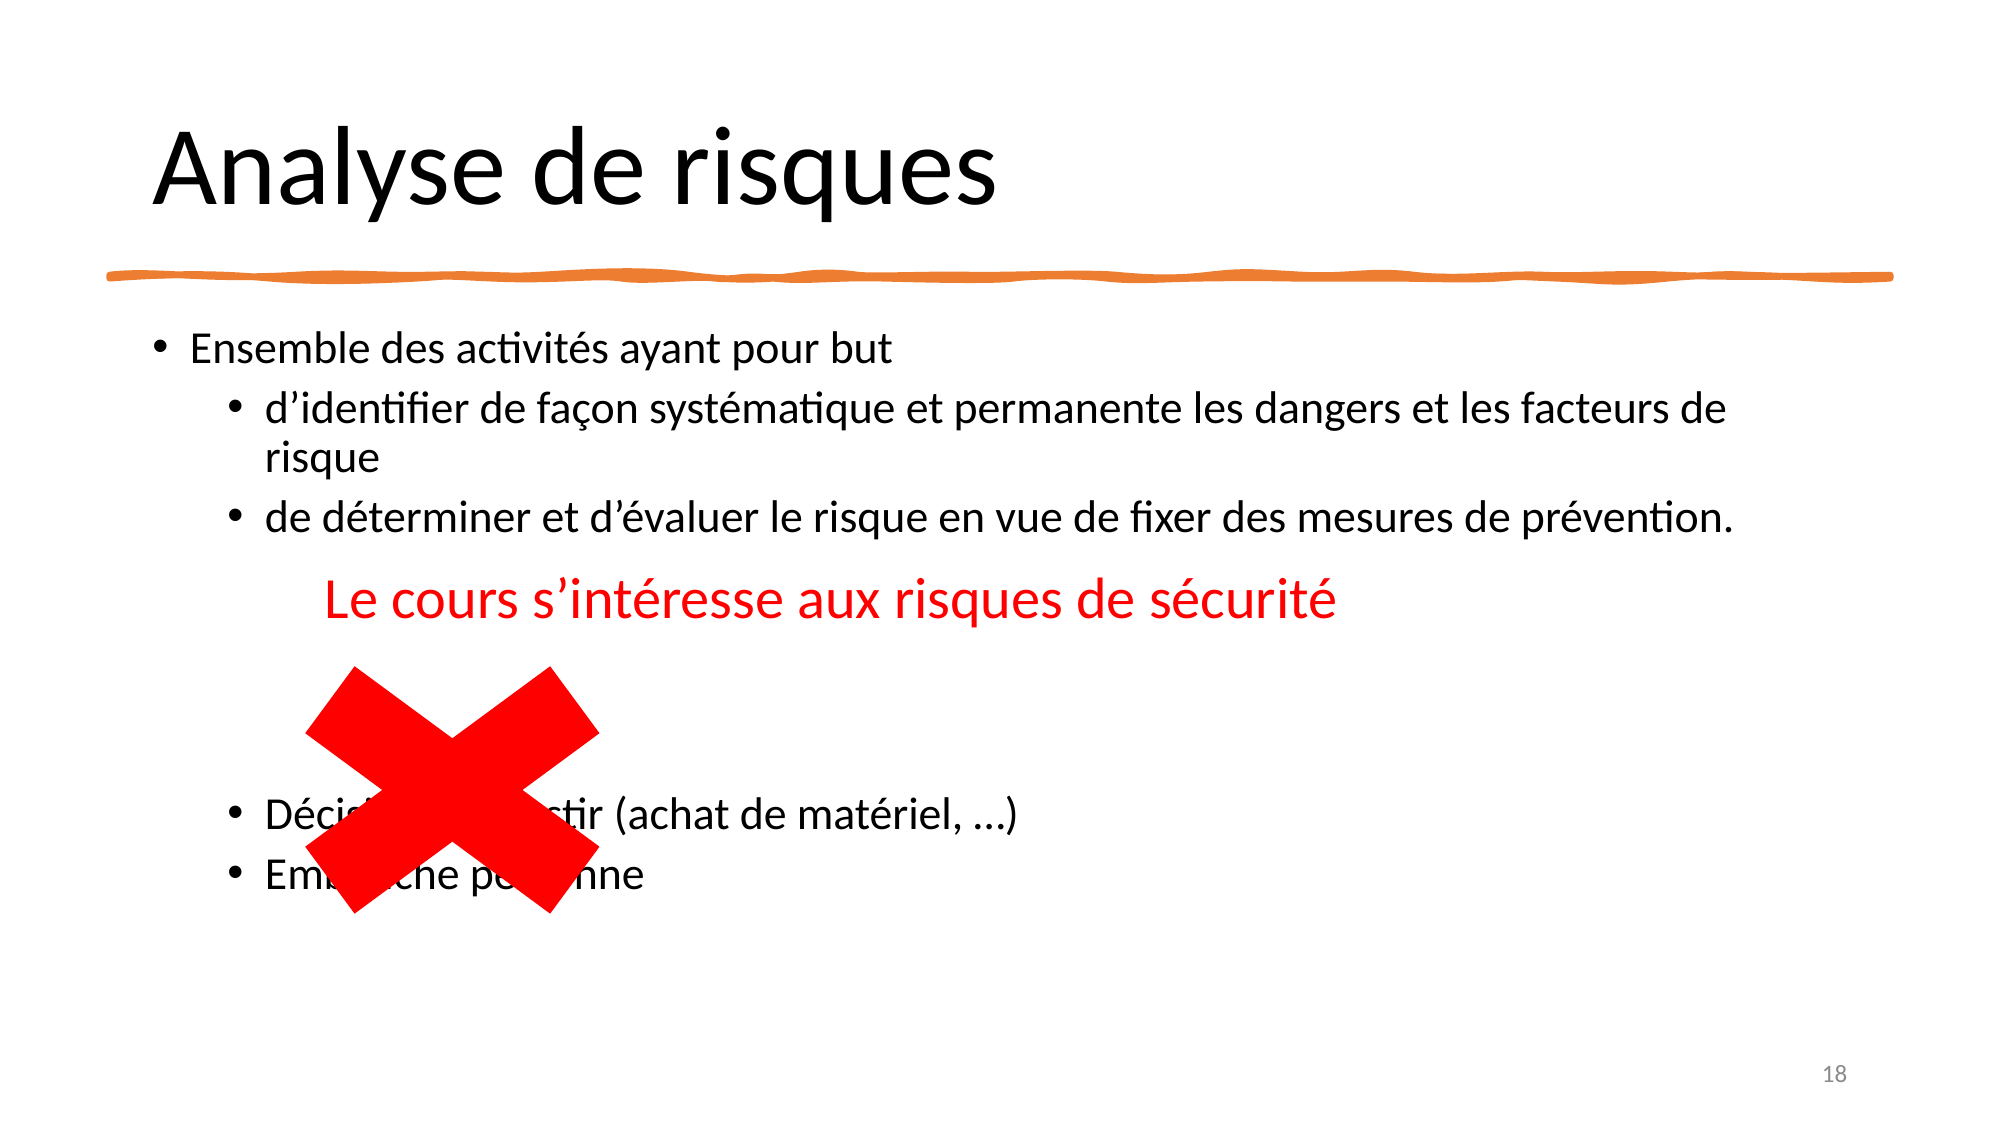

# Analyse de risques

Ensemble des activités ayant pour but
d’identifier de façon systématique et permanente les dangers et les facteurs de risque
de déterminer et d’évaluer le risque en vue de fixer des mesures de prévention.

Décision d’investir (achat de matériel, …)
Embauche personne

Le cours s’intéresse aux risques de sécurité

18